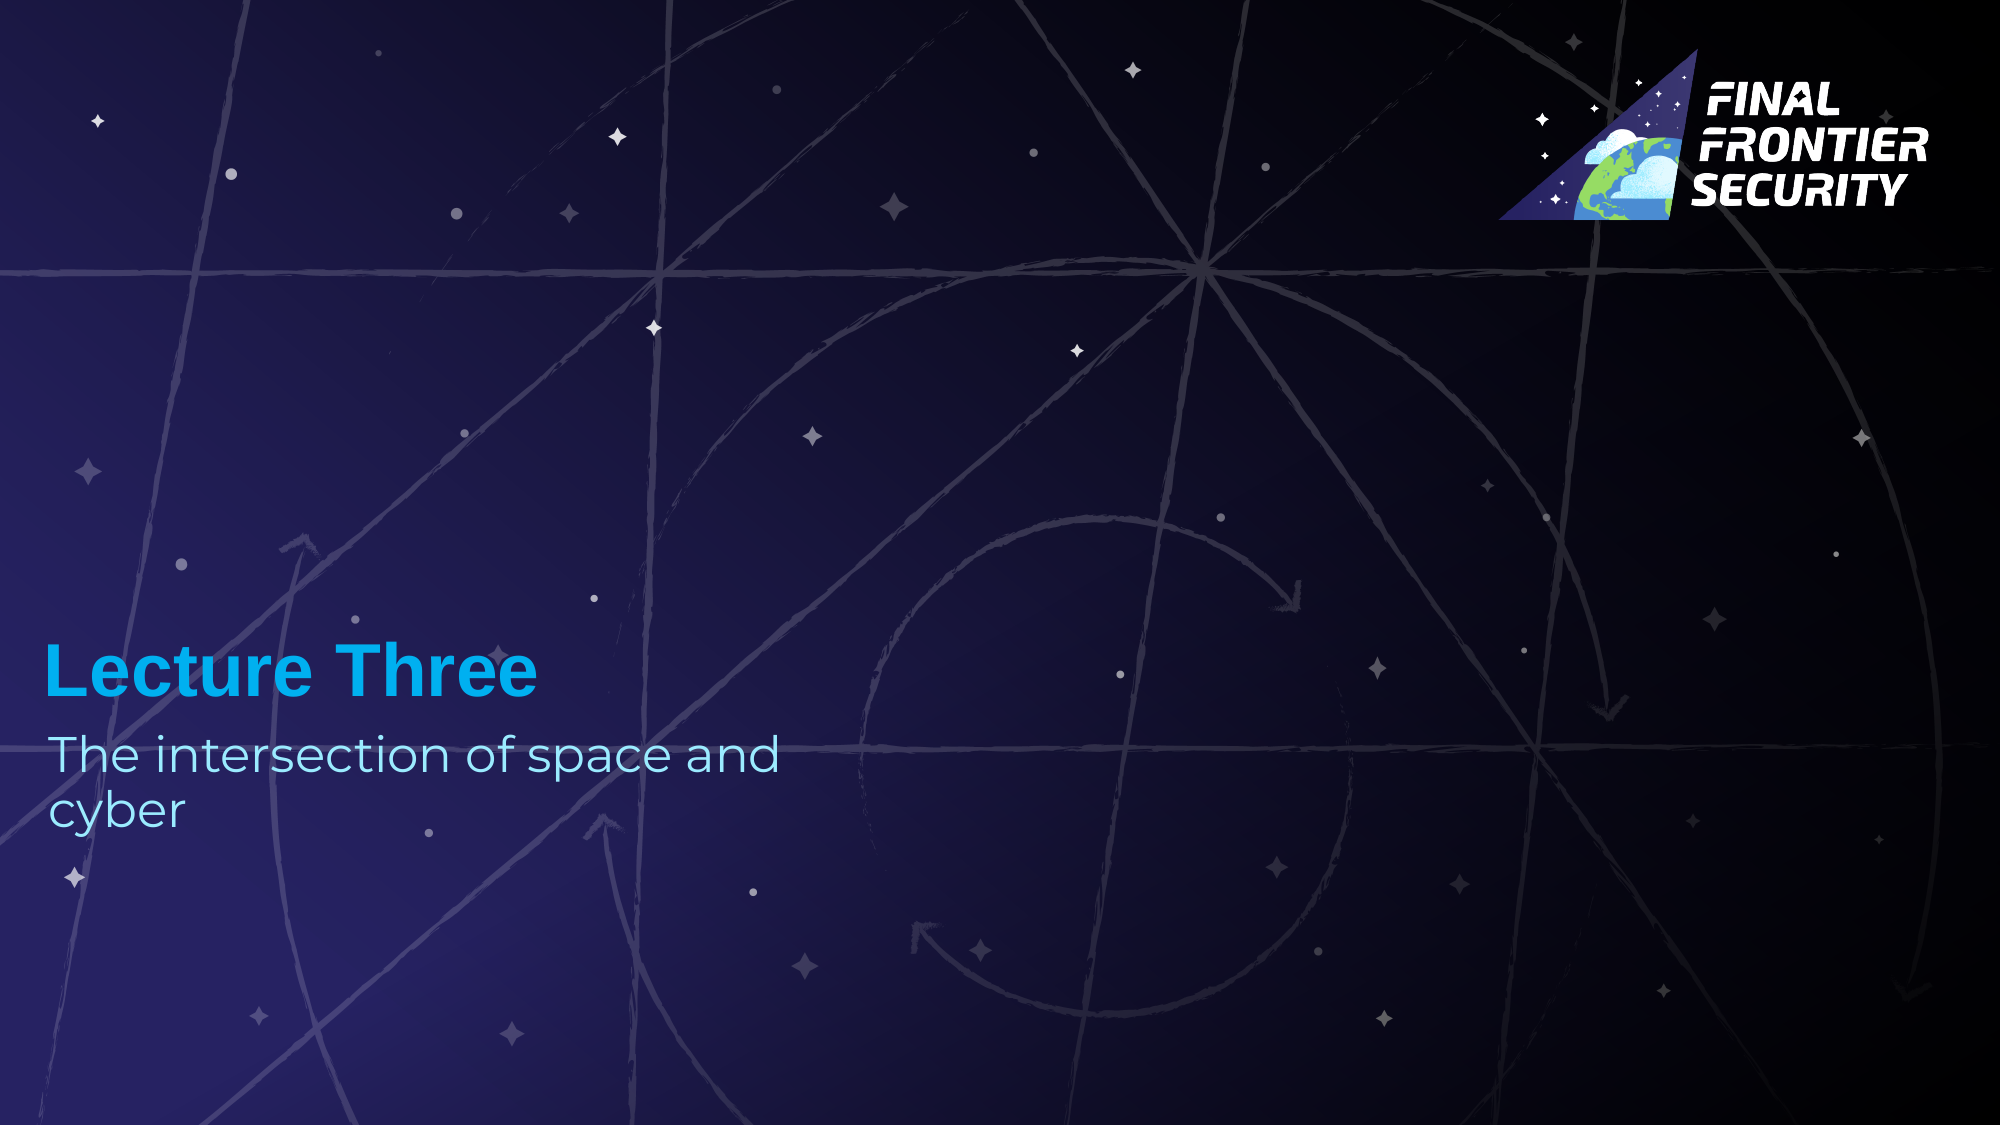

# Lecture Three
The intersection of space and cyber